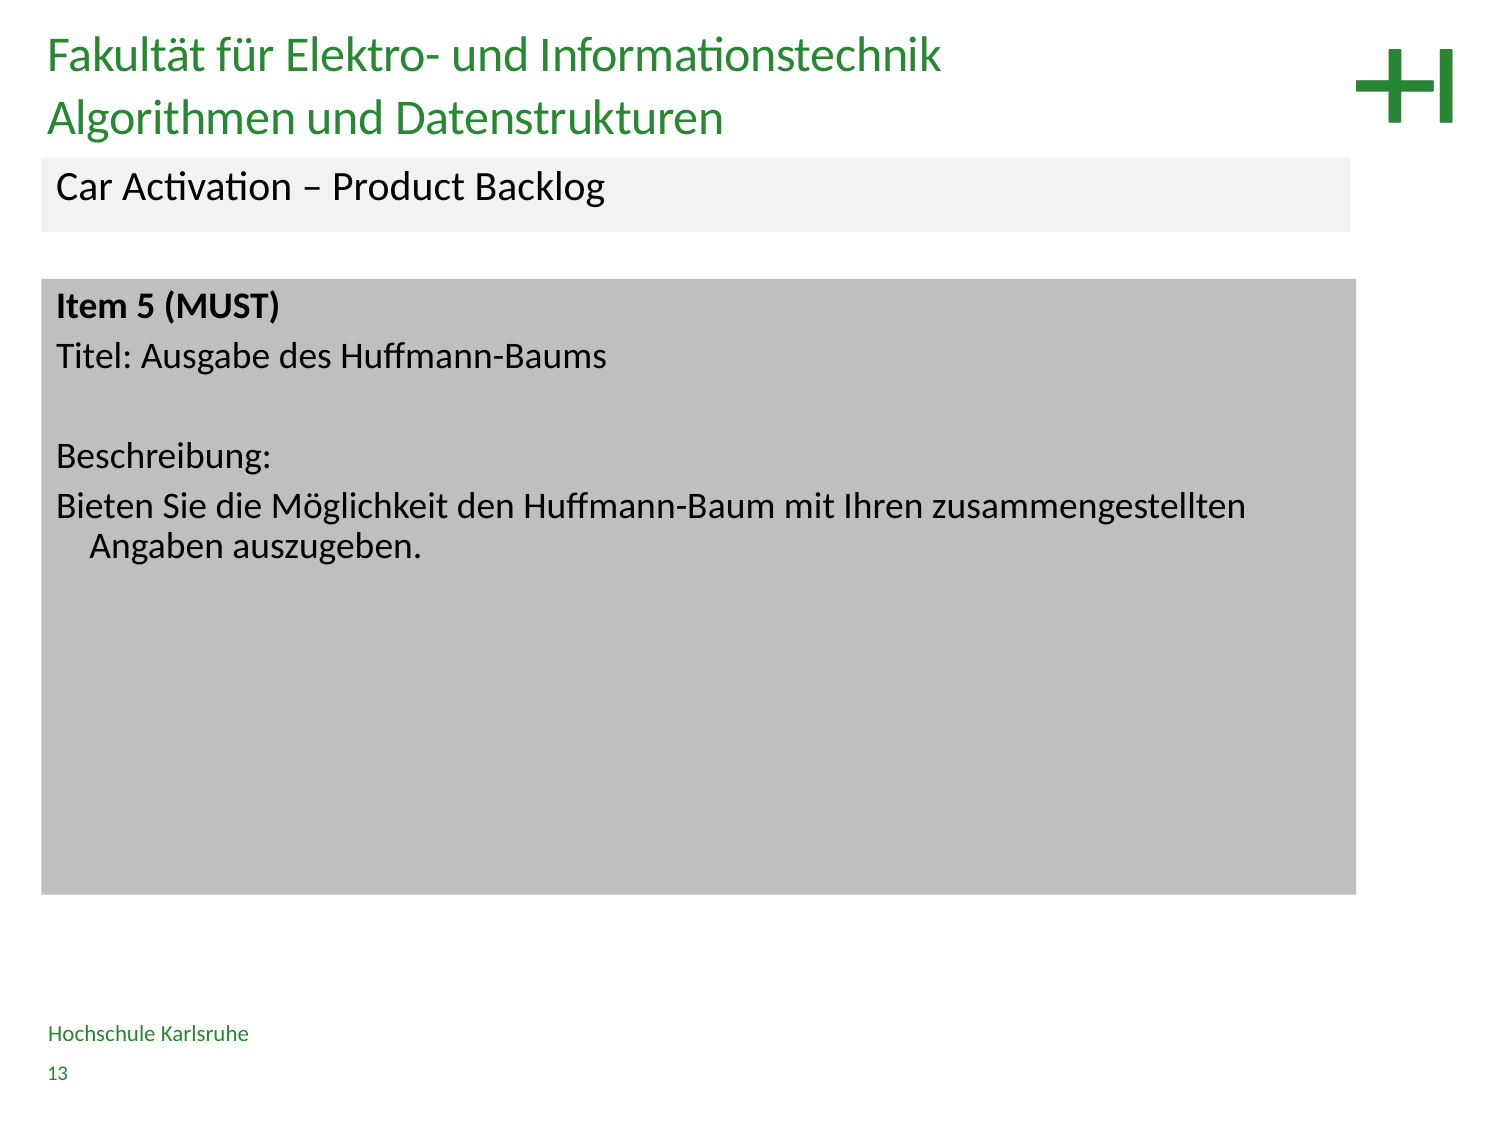

Fakultät für Elektro- und Informationstechnik
Algorithmen und Datenstrukturen
Car Activation – Product Backlog
Item 5 (MUST)
Titel: Ausgabe des Huffmann-Baums

Beschreibung:
Bieten Sie die Möglichkeit den Huffmann-Baum mit Ihren zusammengestellten Angaben auszugeben.

Hochschule Karlsruhe
13